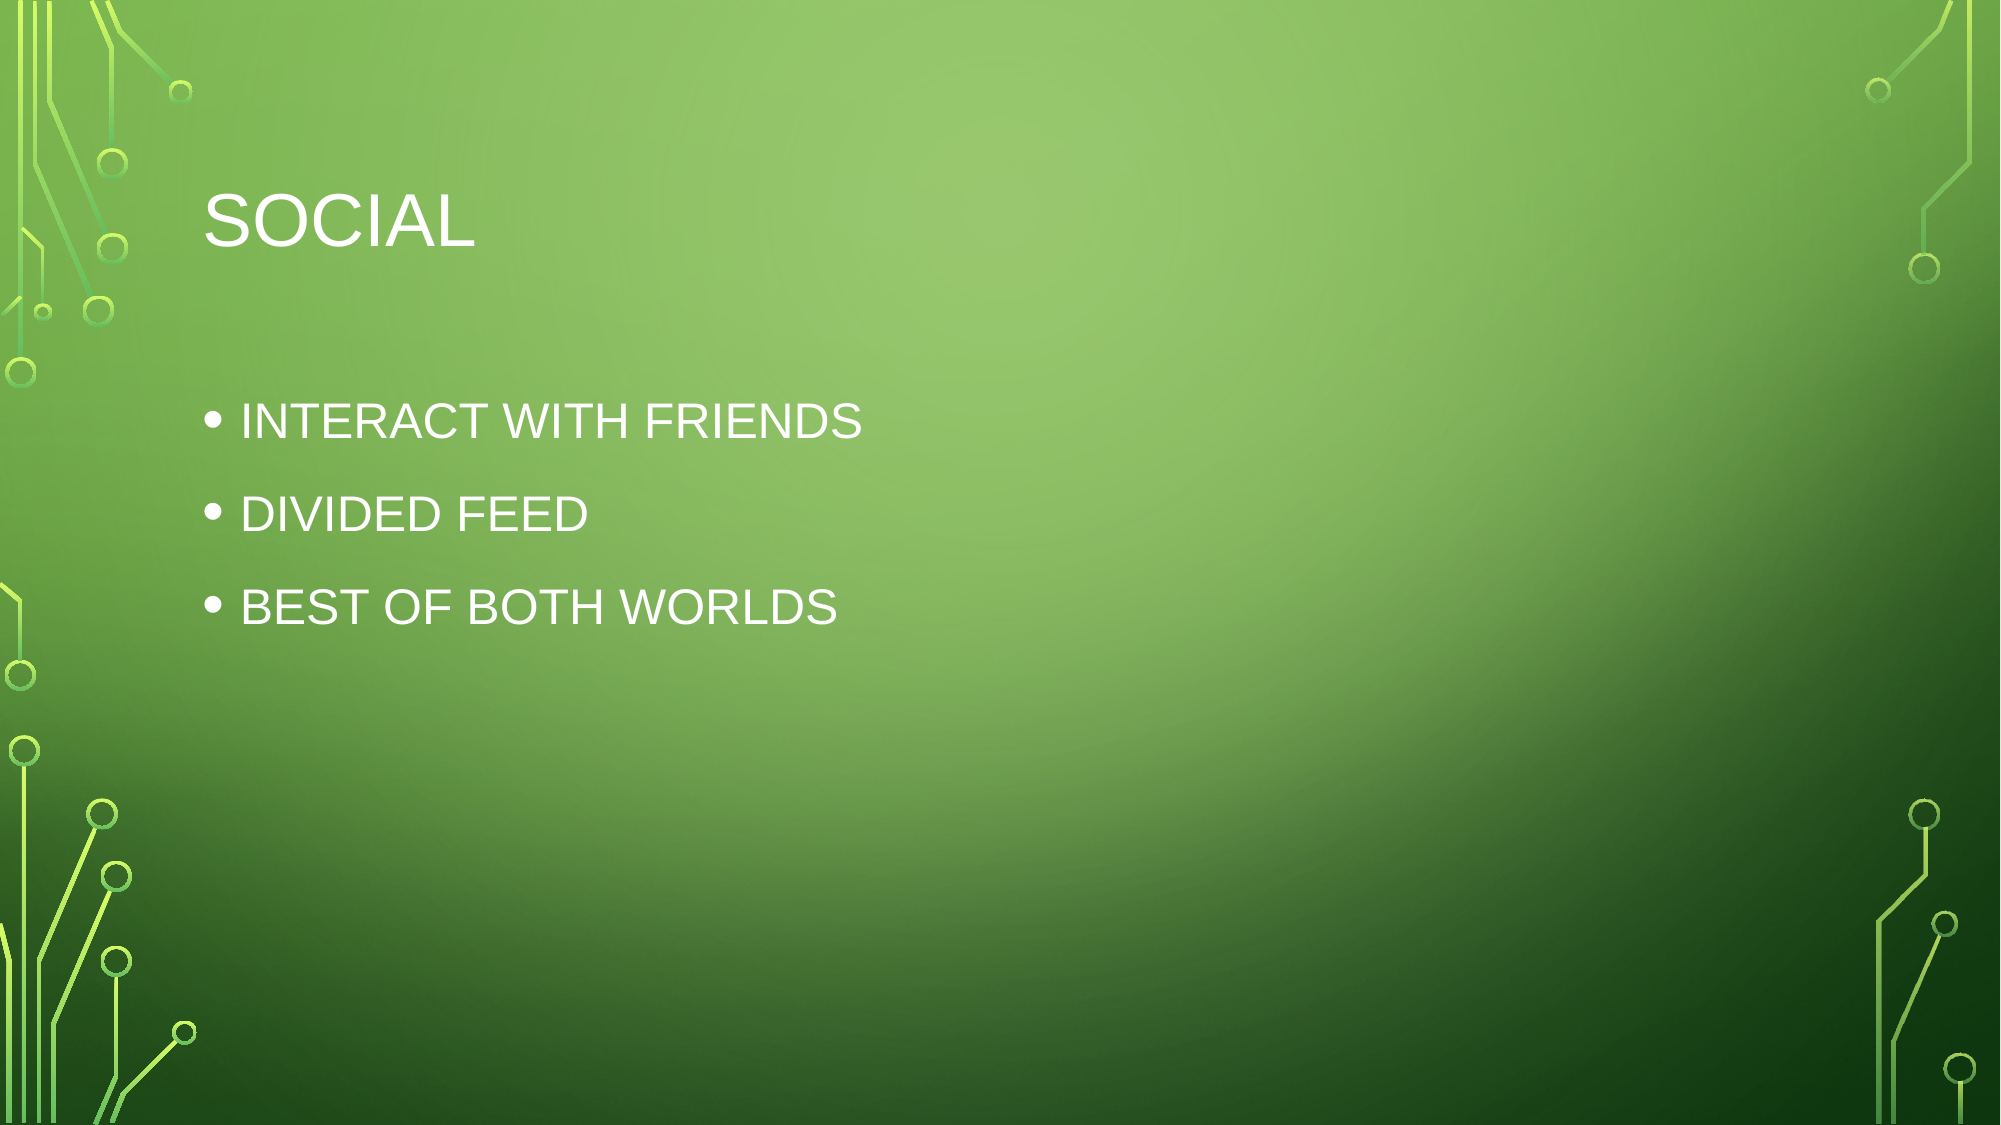

# Social
INTERACT WITH FRIENDS
DIVIDED FEED
BEST OF BOTH WORLDS